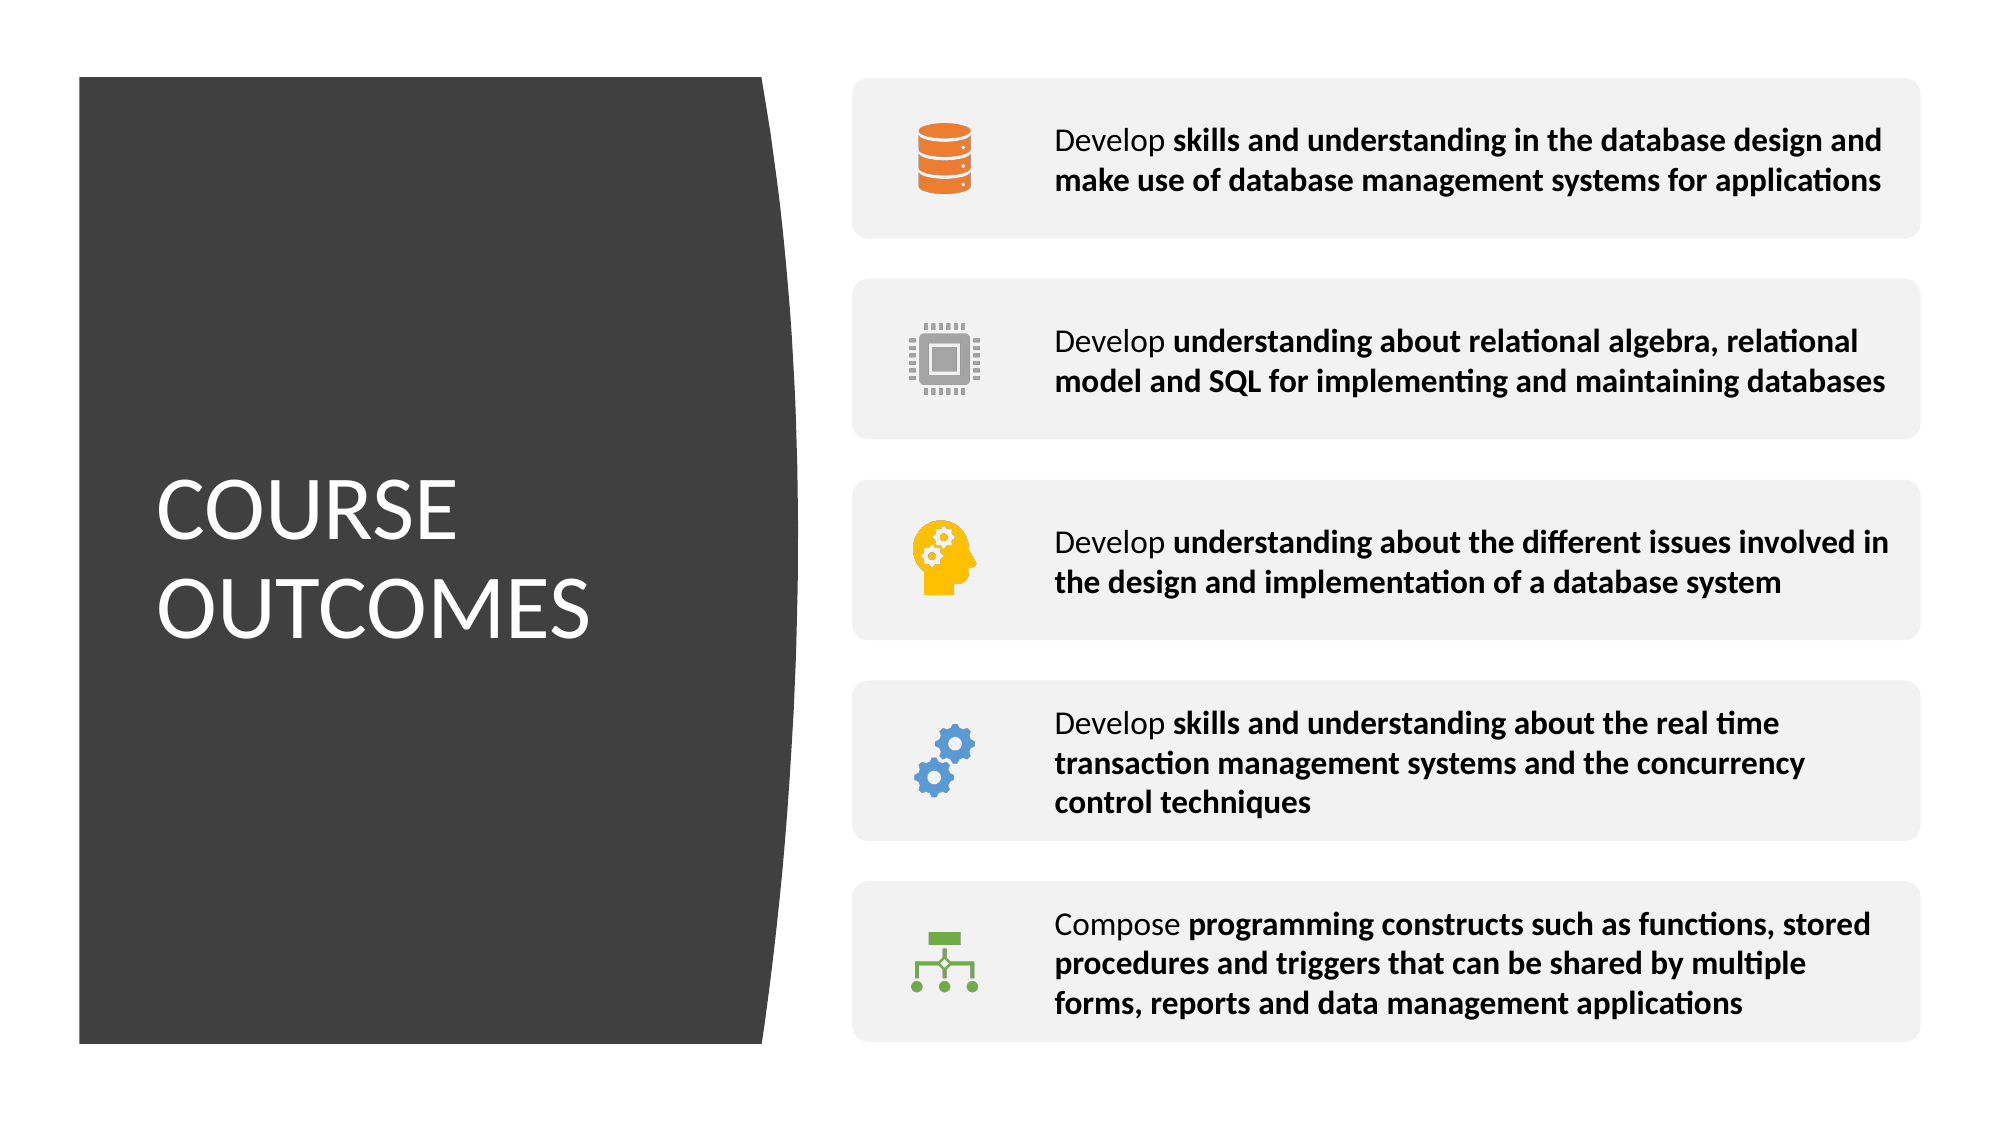

Develop skills and understanding in the database design and make use of database management systems for applications
Develop understanding about relational algebra, relational model and SQL for implementing and maintaining databases
Develop understanding about the different issues involved in the design and implementation of a database system
Develop skills and understanding about the real time transaction management systems and the concurrency control techniques
Compose programming constructs such as functions, stored procedures and triggers that can be shared by multiple forms, reports and data management applications

# COURSE OUTCOMES